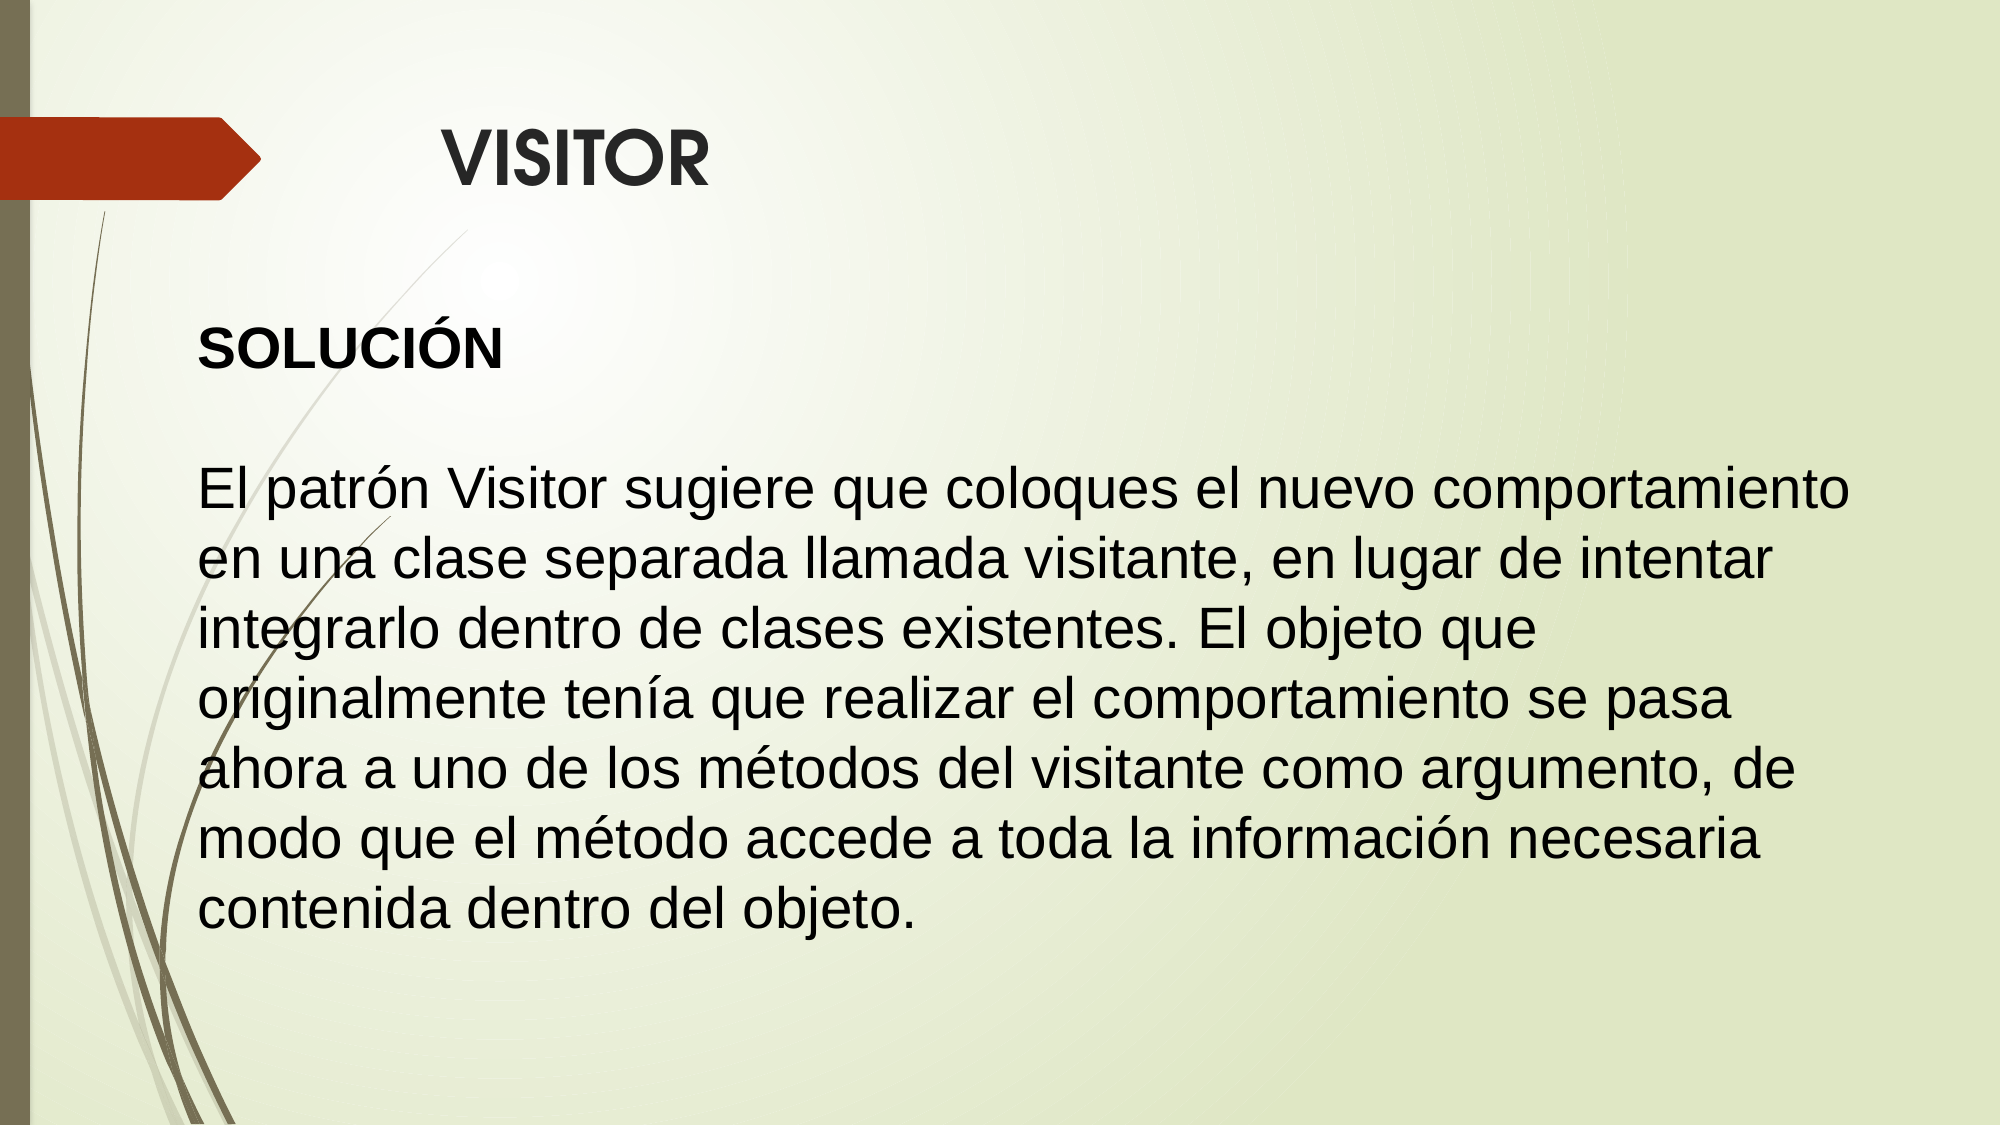

# VISITOR
SOLUCIÓN

El patrón Visitor sugiere que coloques el nuevo comportamiento
en una clase separada llamada visitante, en lugar de intentar
integrarlo dentro de clases existentes. El objeto que
originalmente tenía que realizar el comportamiento se pasa
ahora a uno de los métodos del visitante como argumento, de
modo que el método accede a toda la información necesaria
contenida dentro del objeto.